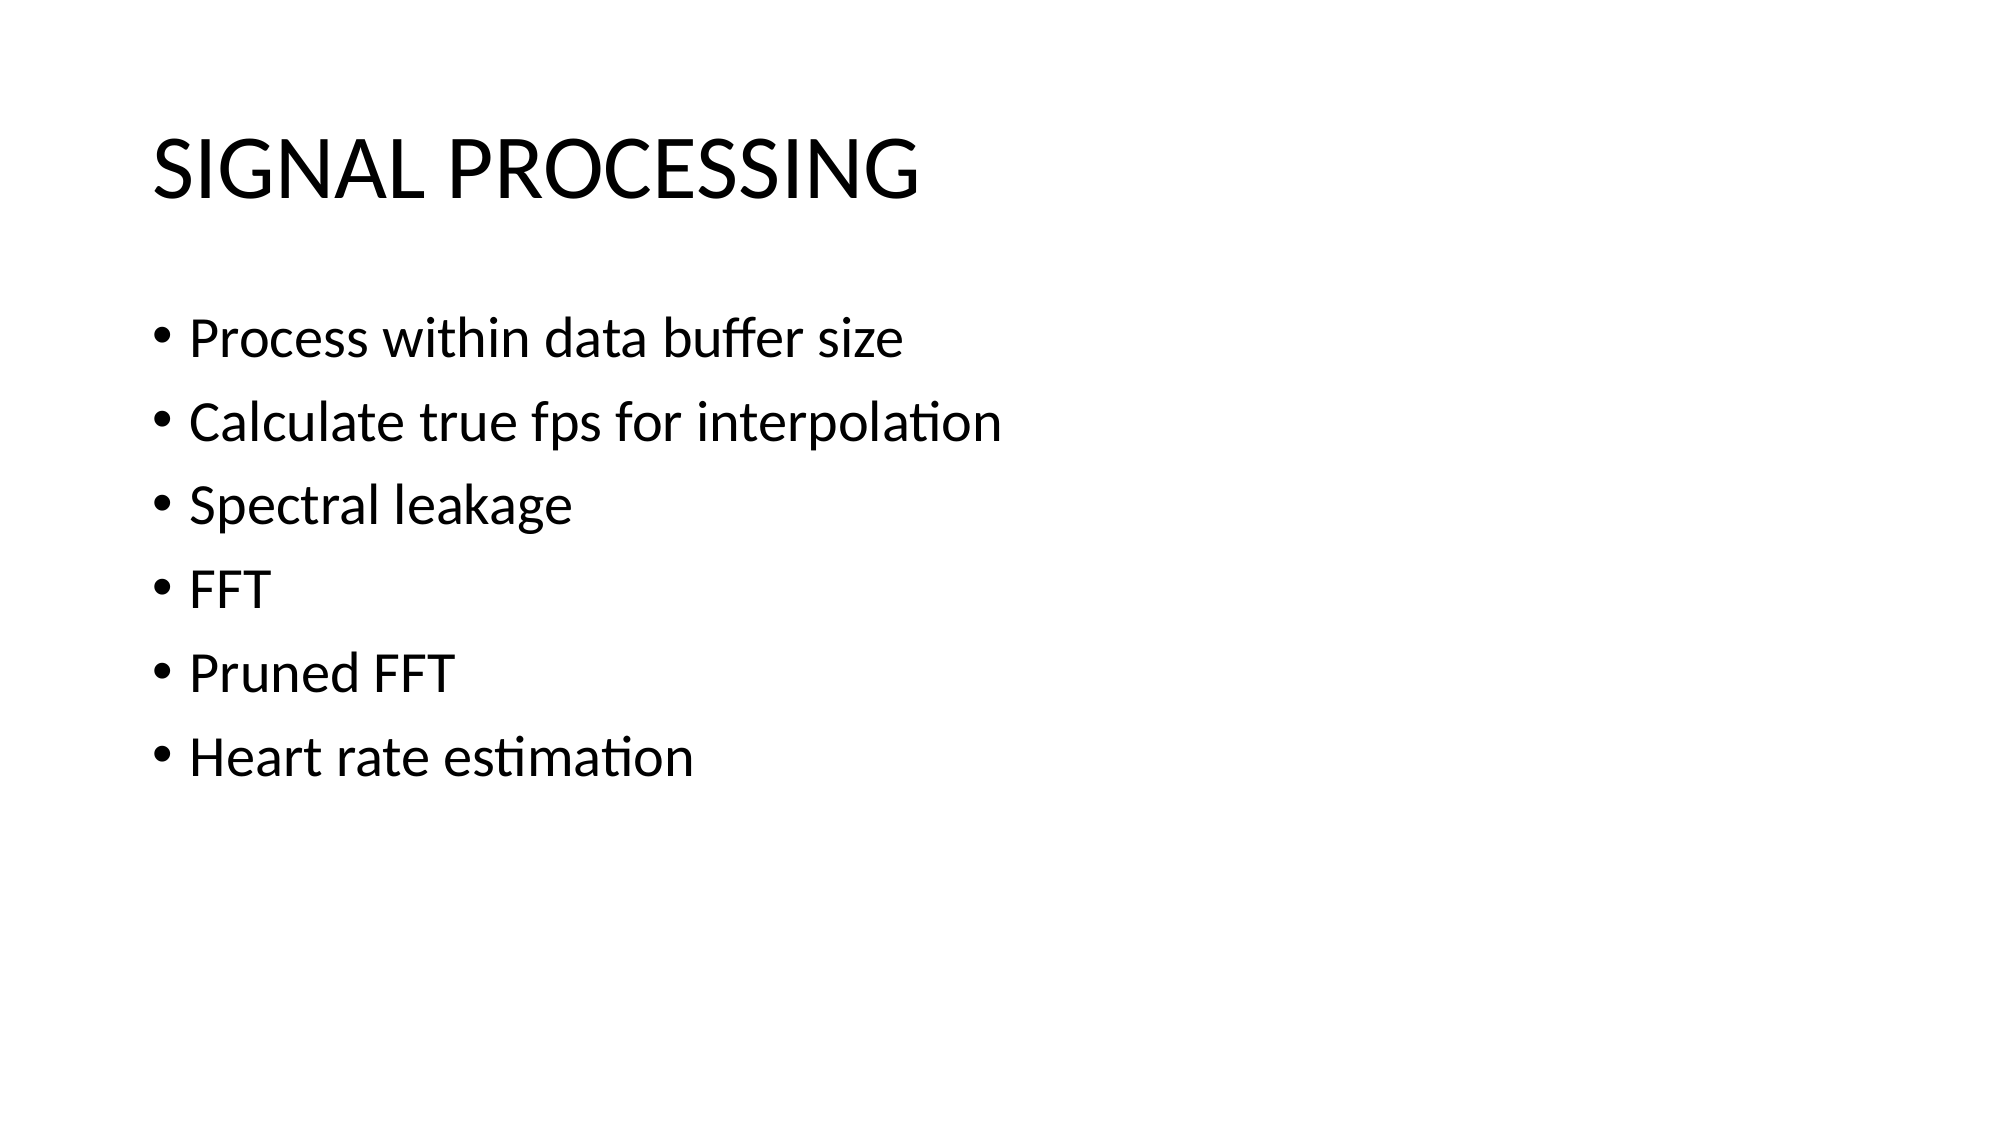

# SIGNAL PROCESSING
Process within data buffer size
Calculate true fps for interpolation
Spectral leakage
FFT
Pruned FFT
Heart rate estimation